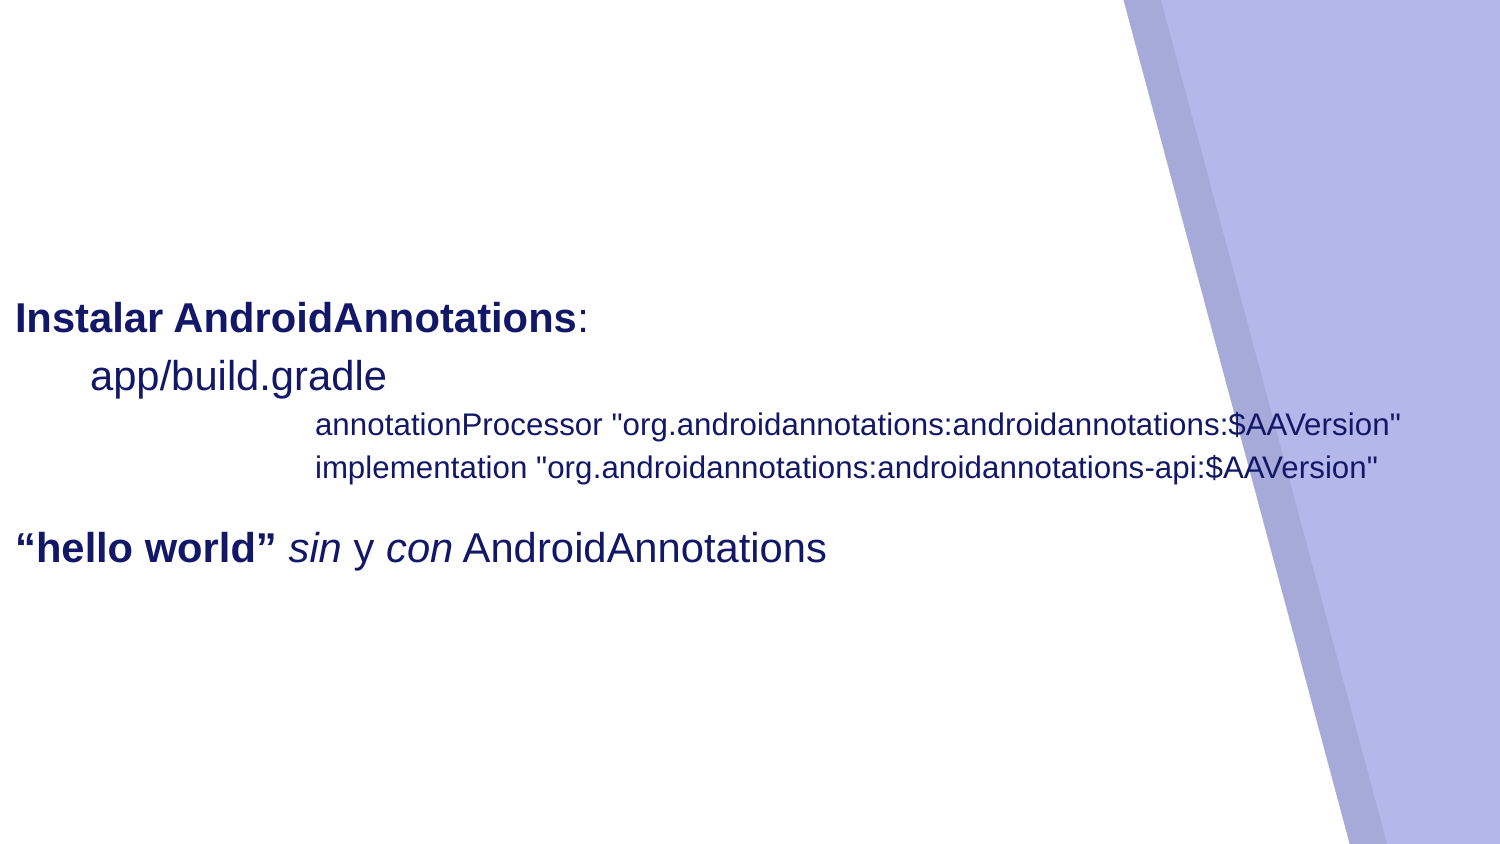

Instalar AndroidAnnotations:
app/build.gradle
		annotationProcessor "org.androidannotations:androidannotations:$AAVersion"
		implementation "org.androidannotations:androidannotations-api:$AAVersion"

“hello world” sin y con AndroidAnnotations